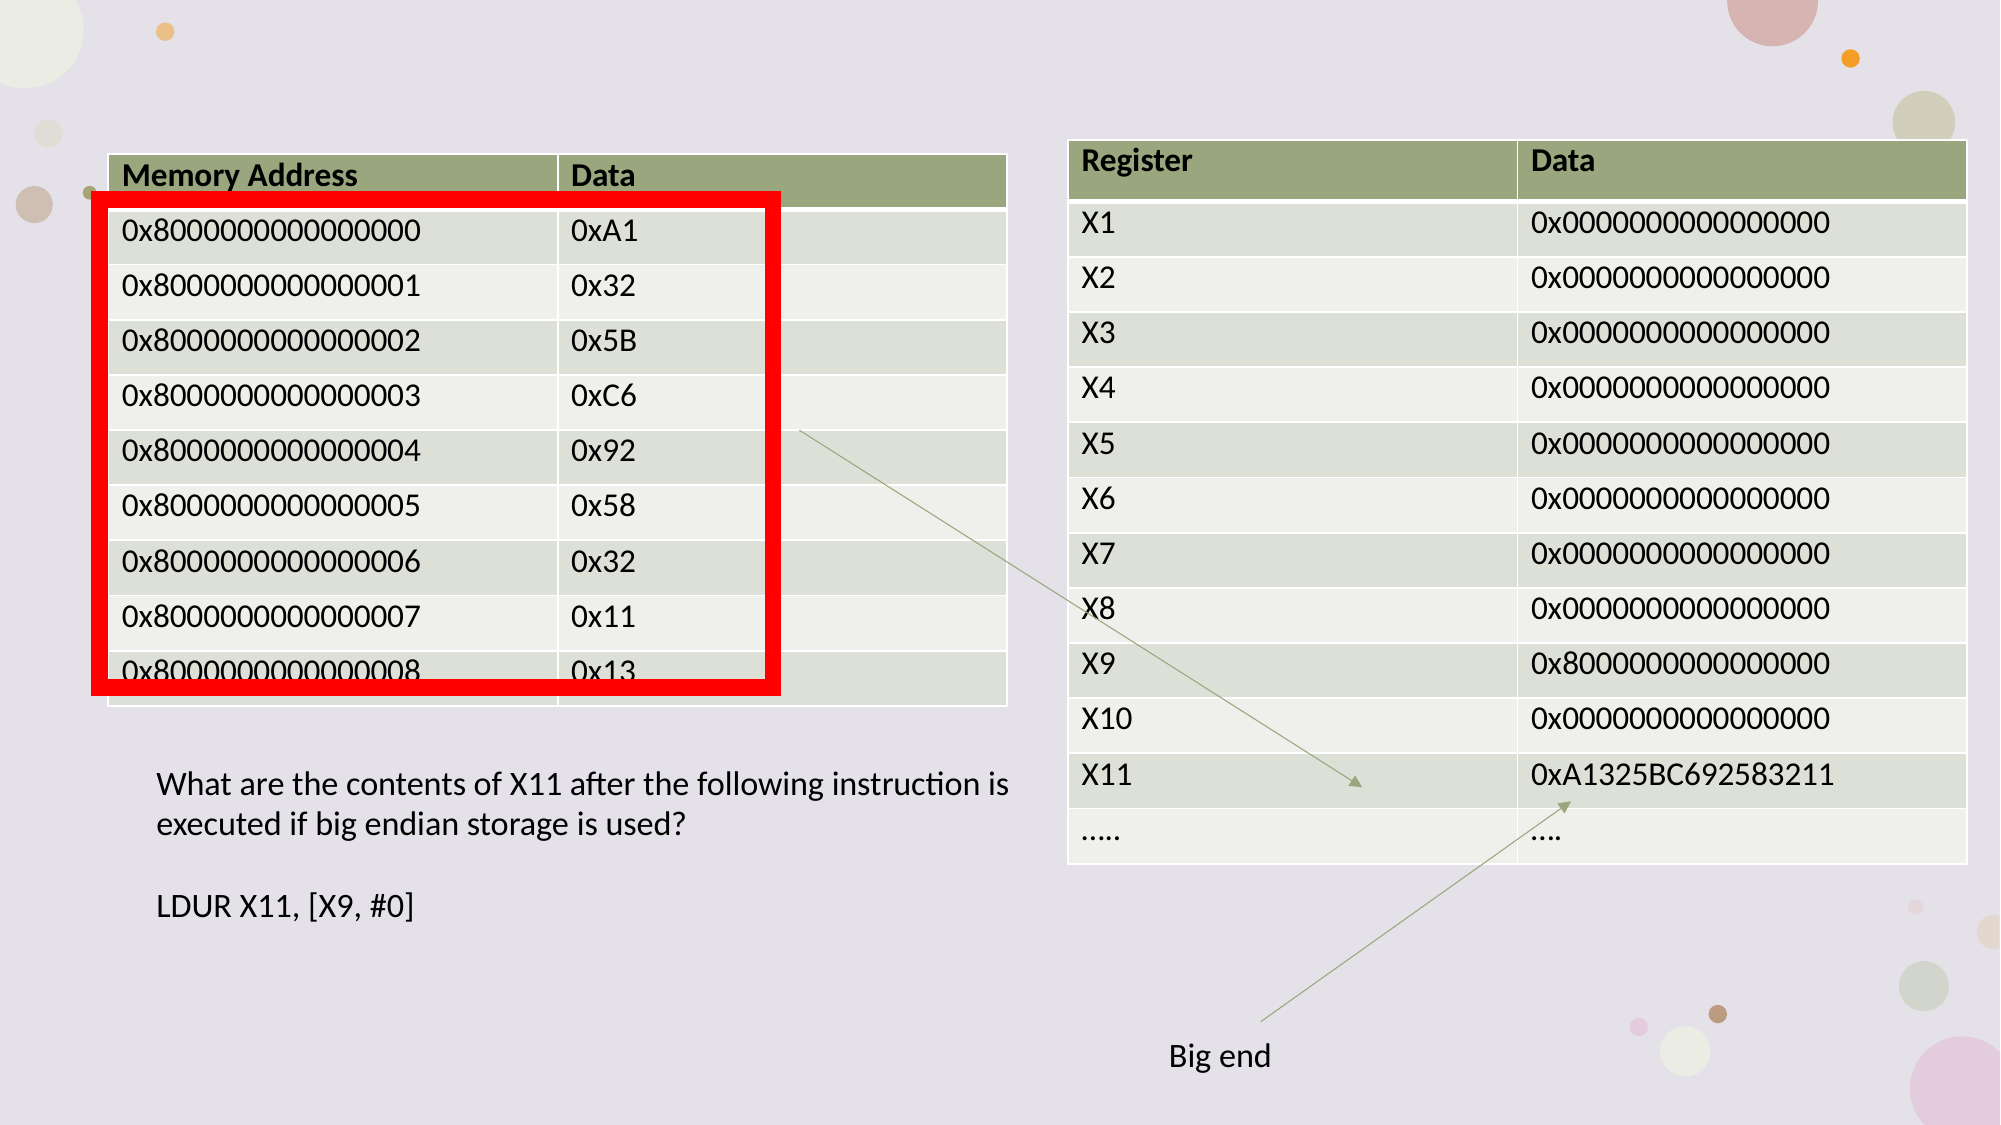

| Register | Data |
| --- | --- |
| X1 | 0x0000000000000000 |
| X2 | 0x0000000000000000 |
| X3 | 0x0000000000000000 |
| X4 | 0x0000000000000000 |
| X5 | 0x0000000000000000 |
| X6 | 0x0000000000000000 |
| X7 | 0x0000000000000000 |
| X8 | 0x0000000000000000 |
| X9 | 0x8000000000000000 |
| X10 | 0x0000000000000000 |
| X11 | 0xA1325BC692583211 |
| ….. | …. |
| Memory Address | Data |
| --- | --- |
| 0x8000000000000000 | 0xA1 |
| 0x8000000000000001 | 0x32 |
| 0x8000000000000002 | 0x5B |
| 0x8000000000000003 | 0xC6 |
| 0x8000000000000004 | 0x92 |
| 0x8000000000000005 | 0x58 |
| 0x8000000000000006 | 0x32 |
| 0x8000000000000007 | 0x11 |
| 0x8000000000000008 | 0x13 |

What are the contents of X11 after the following instruction is executed if big endian storage is used?

LDUR X11, [X9, #0]
Big end